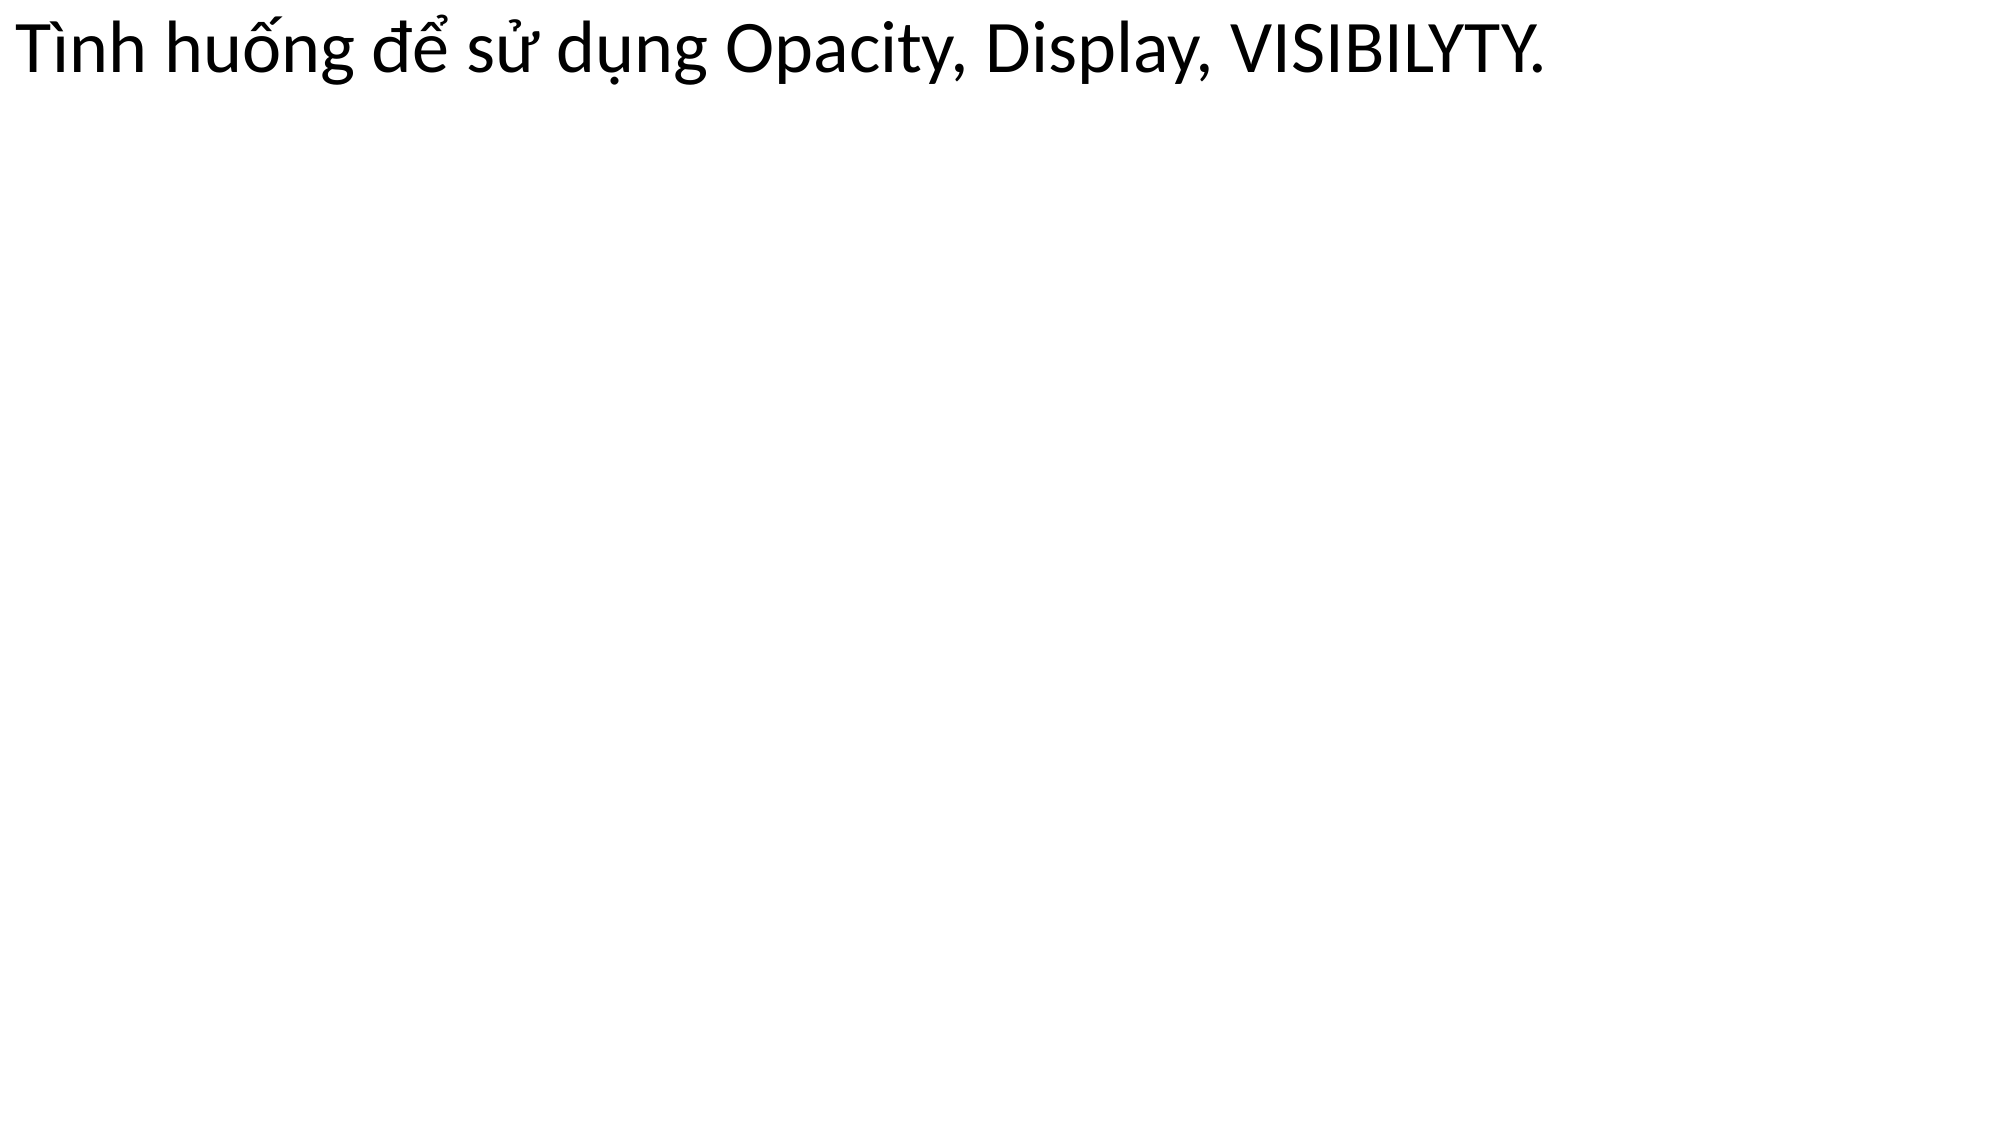

# Tình huống để sử dụng Opacity, Display, VISIBILYTY.